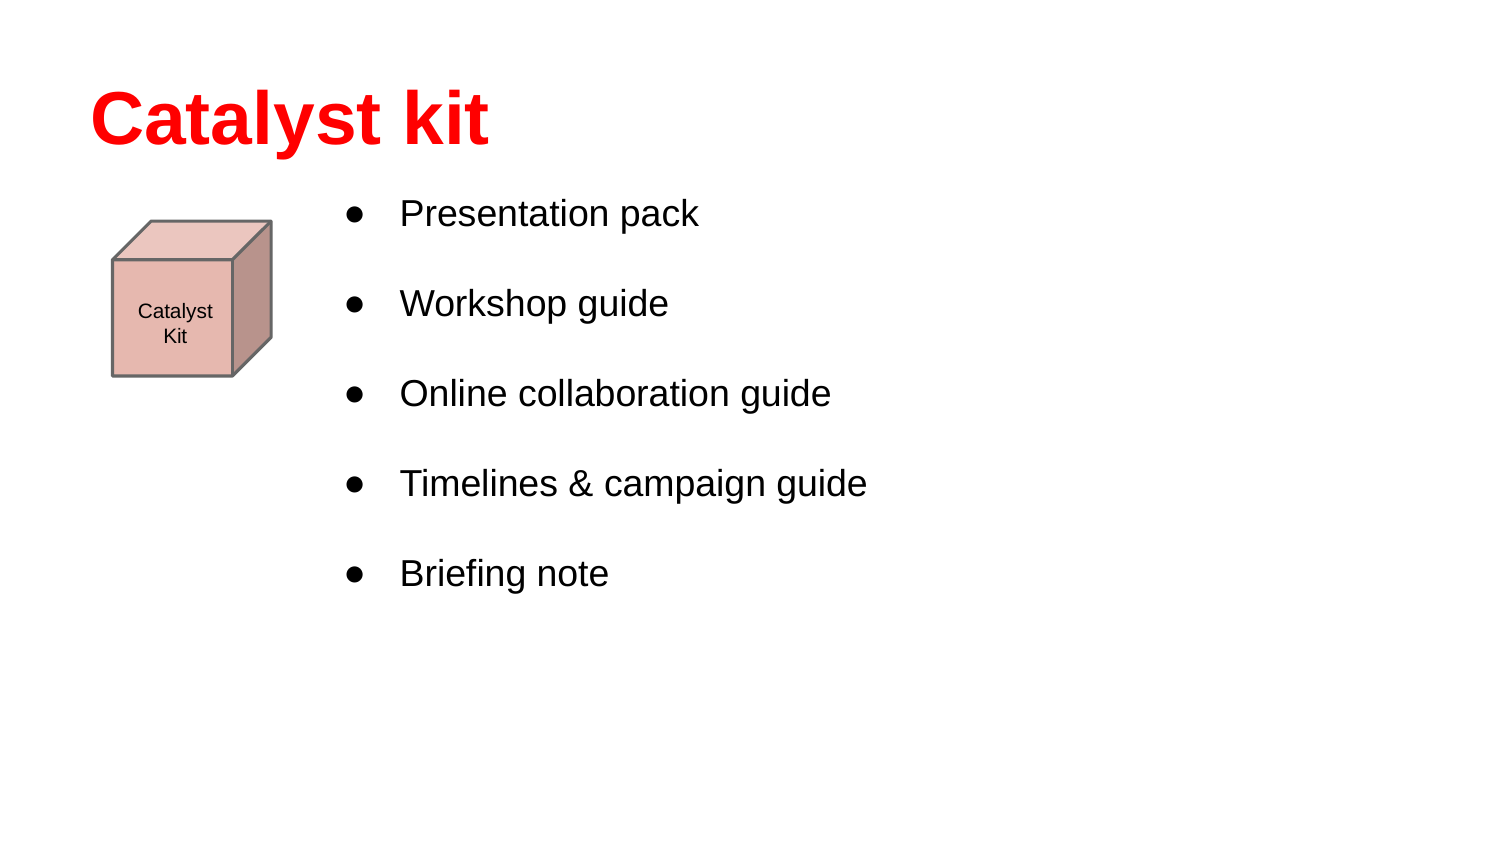

# Catalyst kit
Presentation pack
Workshop guide
Online collaboration guide
Timelines & campaign guide
Briefing note

Catalyst
Kit